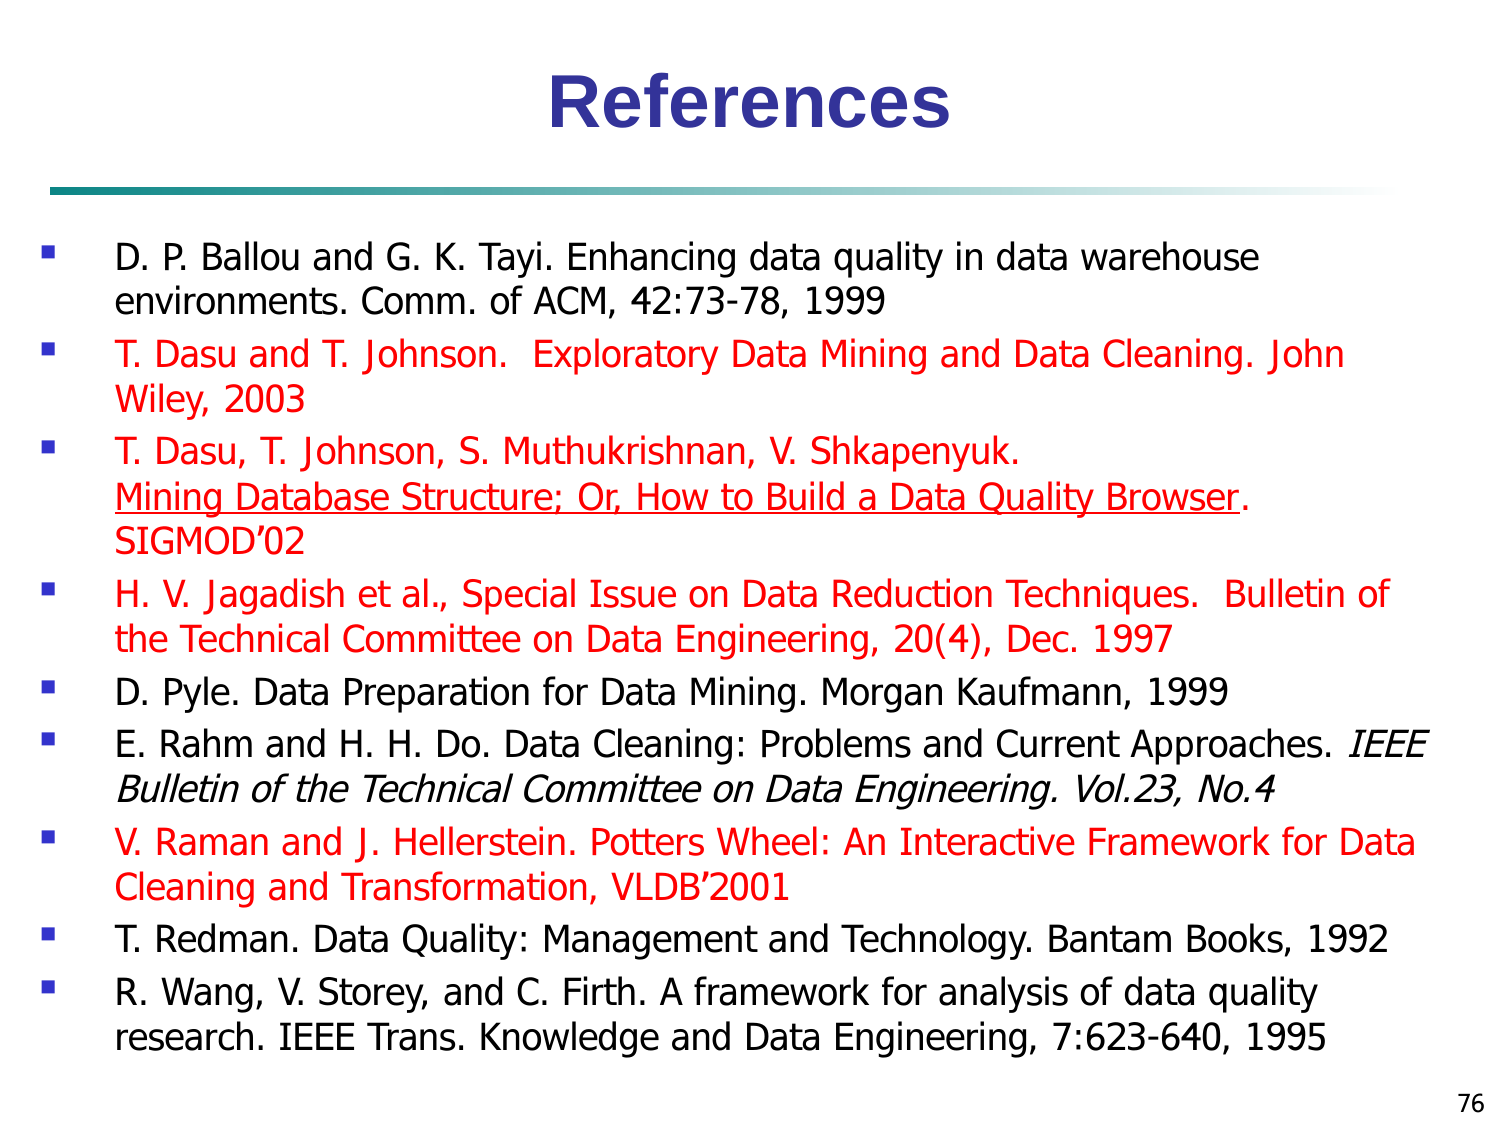

# References
D. P. Ballou and G. K. Tayi. Enhancing data quality in data warehouse environments. Comm. of ACM, 42:73-78, 1999
T. Dasu and T. Johnson.  Exploratory Data Mining and Data Cleaning. John Wiley, 2003
T. Dasu, T. Johnson, S. Muthukrishnan, V. Shkapenyuk. Mining Database Structure; Or, How to Build a Data Quality Browser. SIGMOD’02
H. V. Jagadish et al., Special Issue on Data Reduction Techniques.  Bulletin of the Technical Committee on Data Engineering, 20(4), Dec. 1997
D. Pyle. Data Preparation for Data Mining. Morgan Kaufmann, 1999
E. Rahm and H. H. Do. Data Cleaning: Problems and Current Approaches. IEEE Bulletin of the Technical Committee on Data Engineering. Vol.23, No.4
V. Raman and J. Hellerstein. Potters Wheel: An Interactive Framework for Data Cleaning and Transformation, VLDB’2001
T. Redman. Data Quality: Management and Technology. Bantam Books, 1992
R. Wang, V. Storey, and C. Firth. A framework for analysis of data quality research. IEEE Trans. Knowledge and Data Engineering, 7:623-640, 1995
76